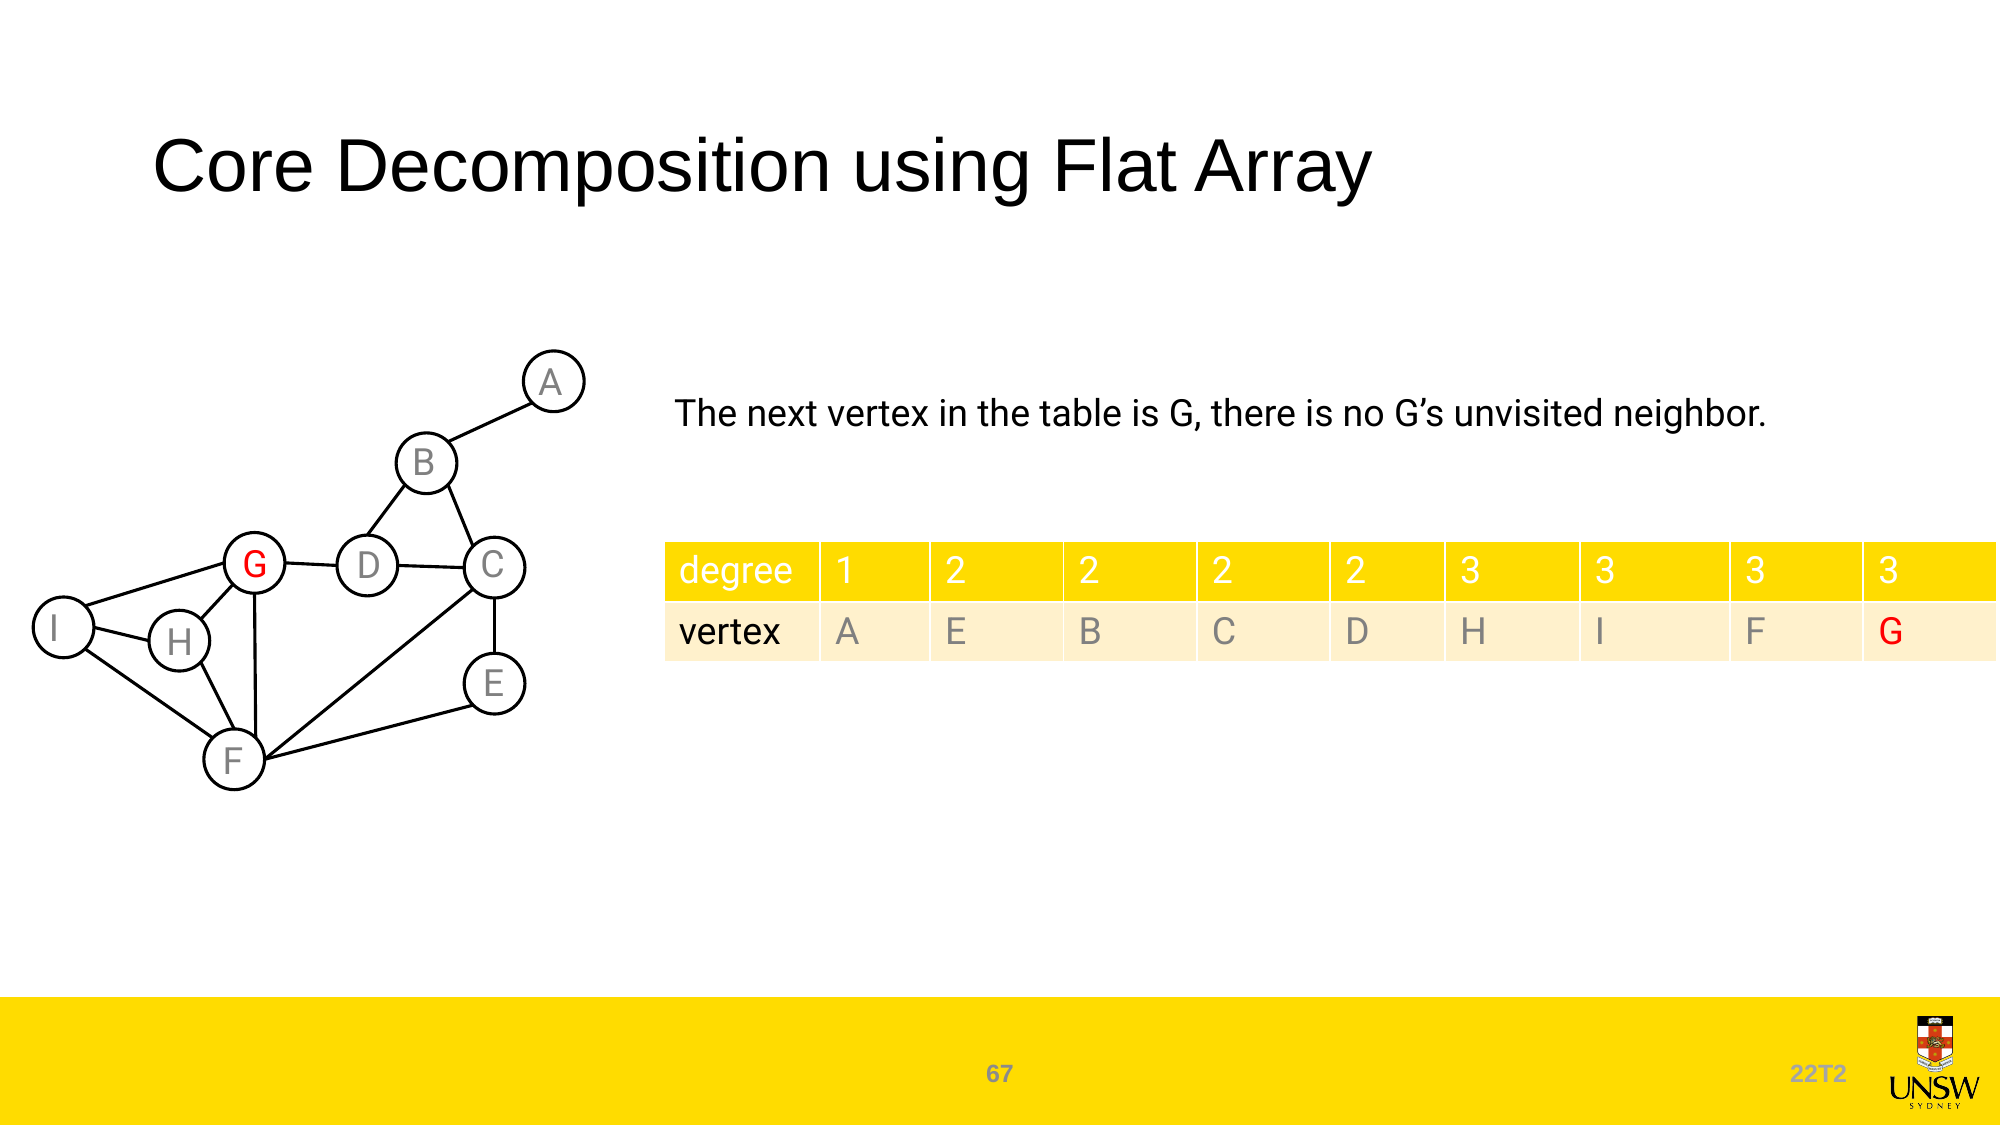

# Core Decomposition using Flat Array
A

The next vertex in the table is G, there is no G’s unvisited neighbor.
B

G

C
D

| degree | 1 | 2 | 2 | 2 | 2 | 3 | 3 | 3 | 3 |
| --- | --- | --- | --- | --- | --- | --- | --- | --- | --- |
| vertex | A | E | B | C | D | H | I | F | G |

I

H
E

F
67
22T2